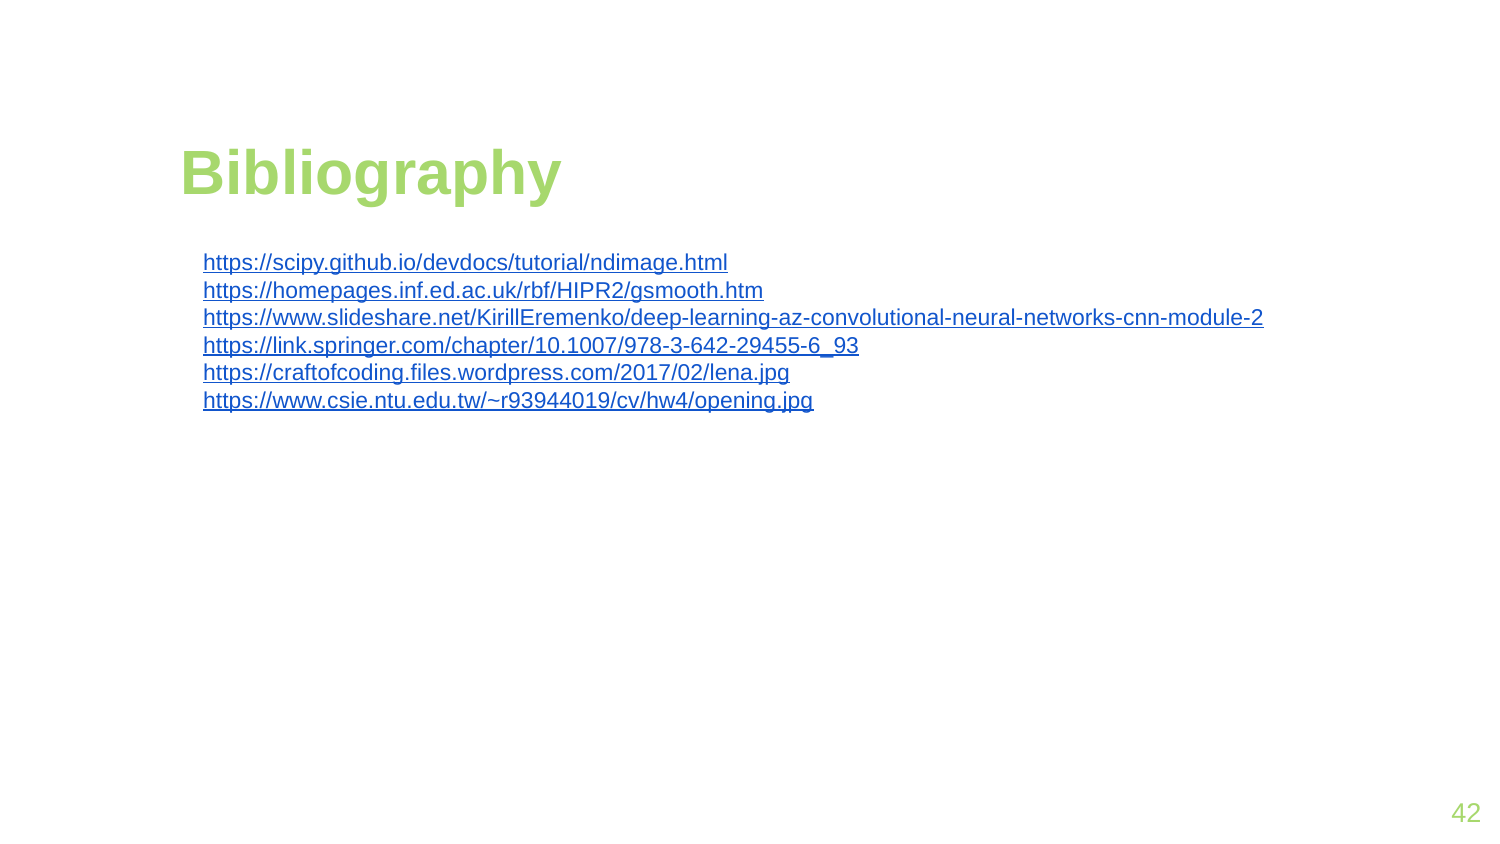

Bibliography
https://scipy.github.io/devdocs/tutorial/ndimage.html
https://homepages.inf.ed.ac.uk/rbf/HIPR2/gsmooth.htm
https://www.slideshare.net/KirillEremenko/deep-learning-az-convolutional-neural-networks-cnn-module-2
https://link.springer.com/chapter/10.1007/978-3-642-29455-6_93
https://craftofcoding.files.wordpress.com/2017/02/lena.jpg
https://www.csie.ntu.edu.tw/~r93944019/cv/hw4/opening.jpg

42